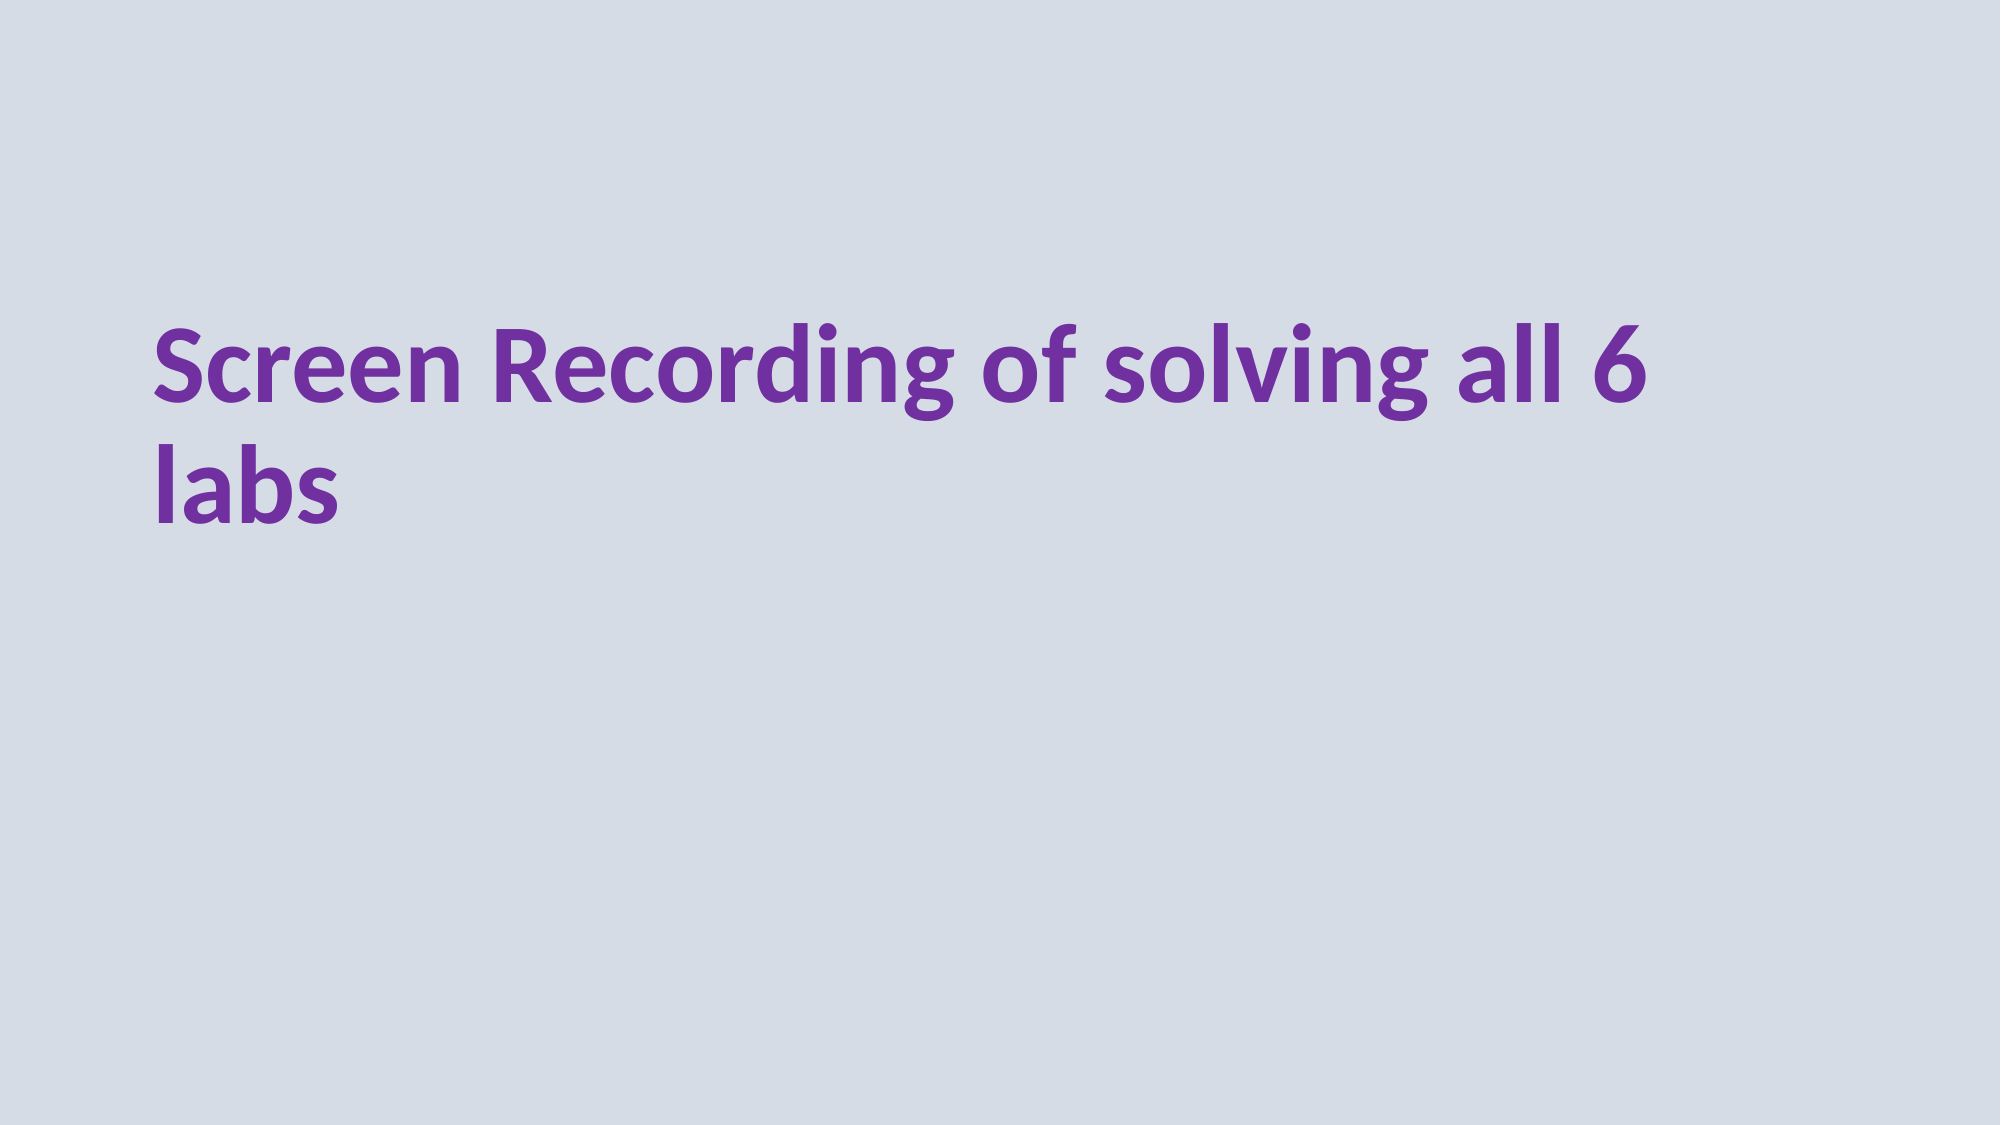

# Screen Recording of solving all 6 labs